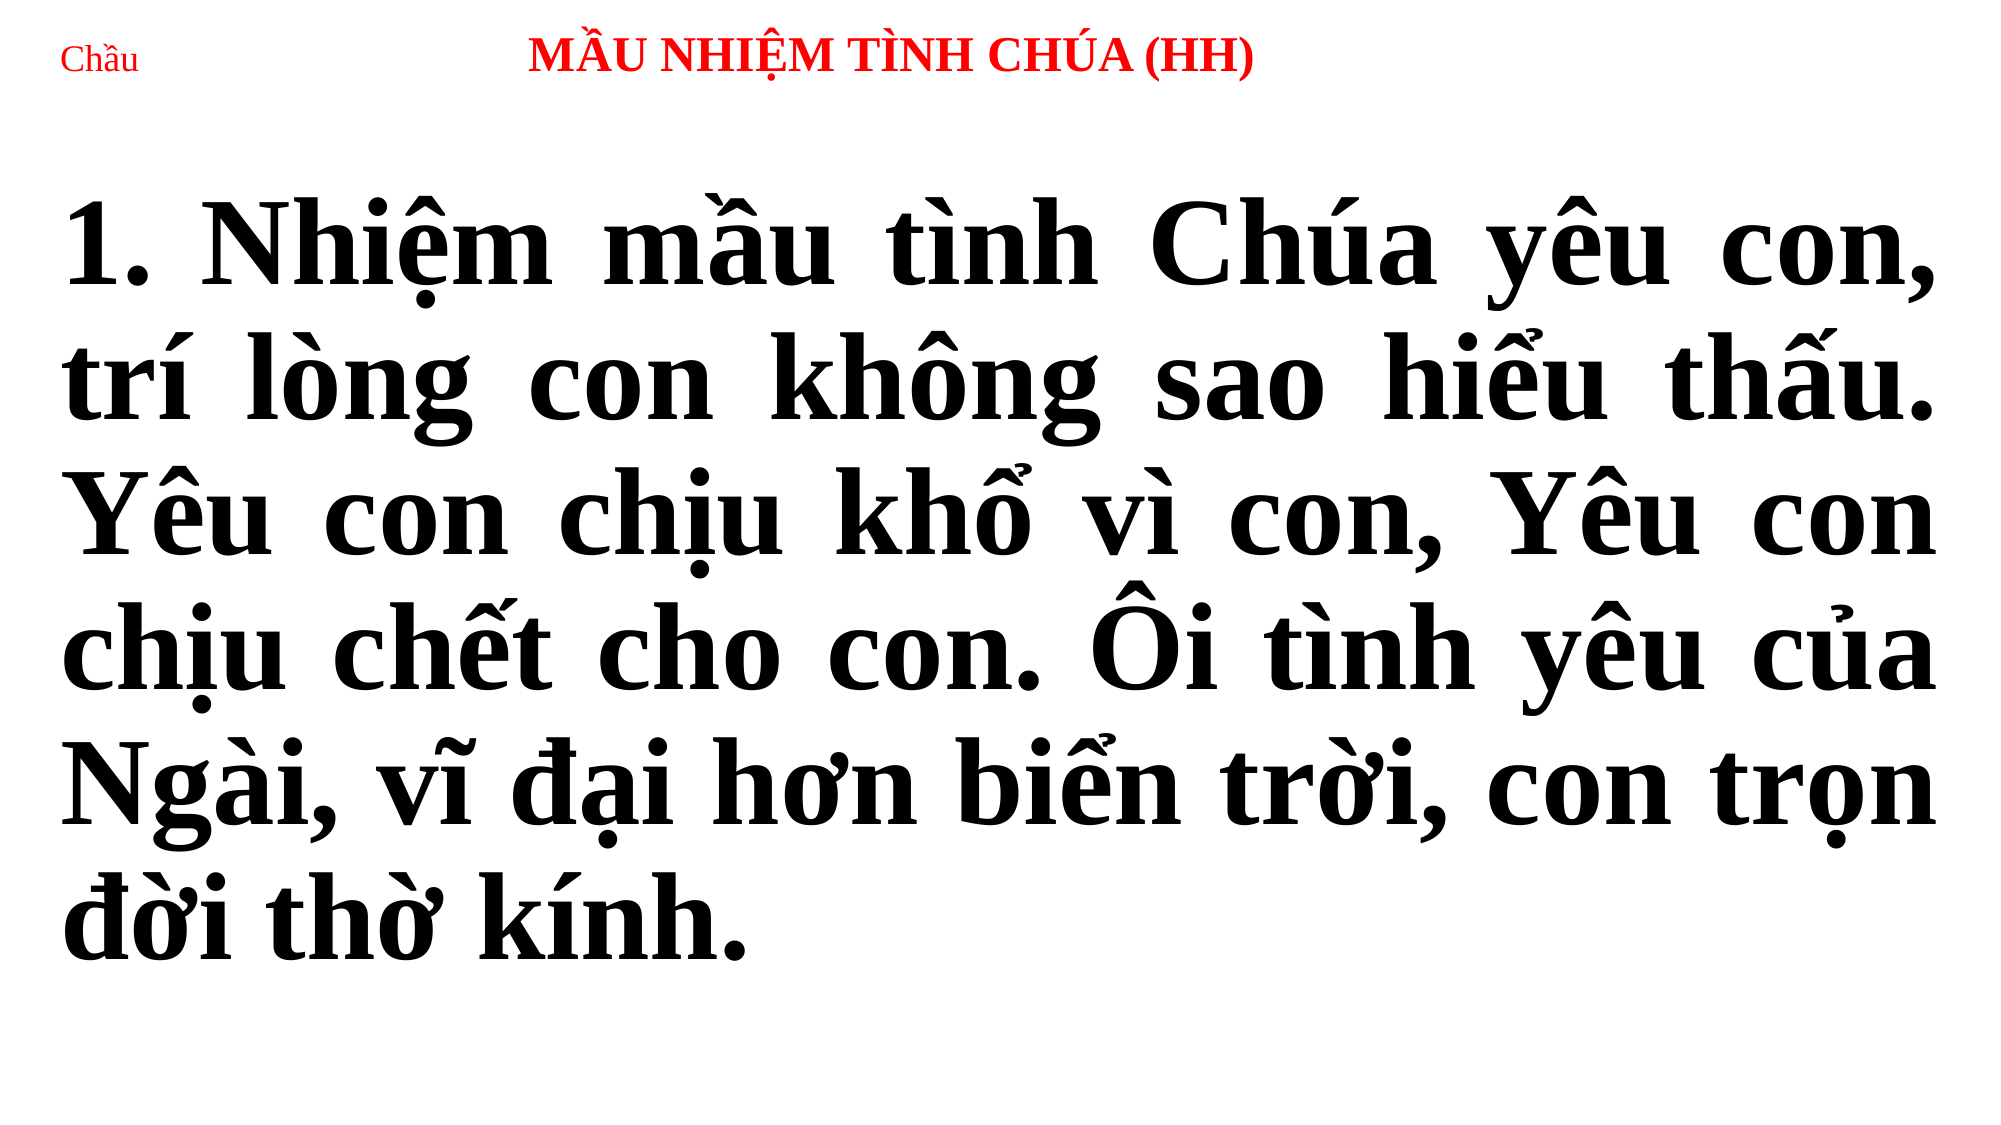

# Chầu 			  MẦU NHIỆM TÌNH CHÚA (HH)
1. Nhiệm mầu tình Chúa yêu con, trí lòng con không sao hiểu thấu. Yêu con chịu khổ vì con, Yêu con chịu chết cho con. Ôi tình yêu của Ngài, vĩ đại hơn biển trời, con trọn đời thờ kính.